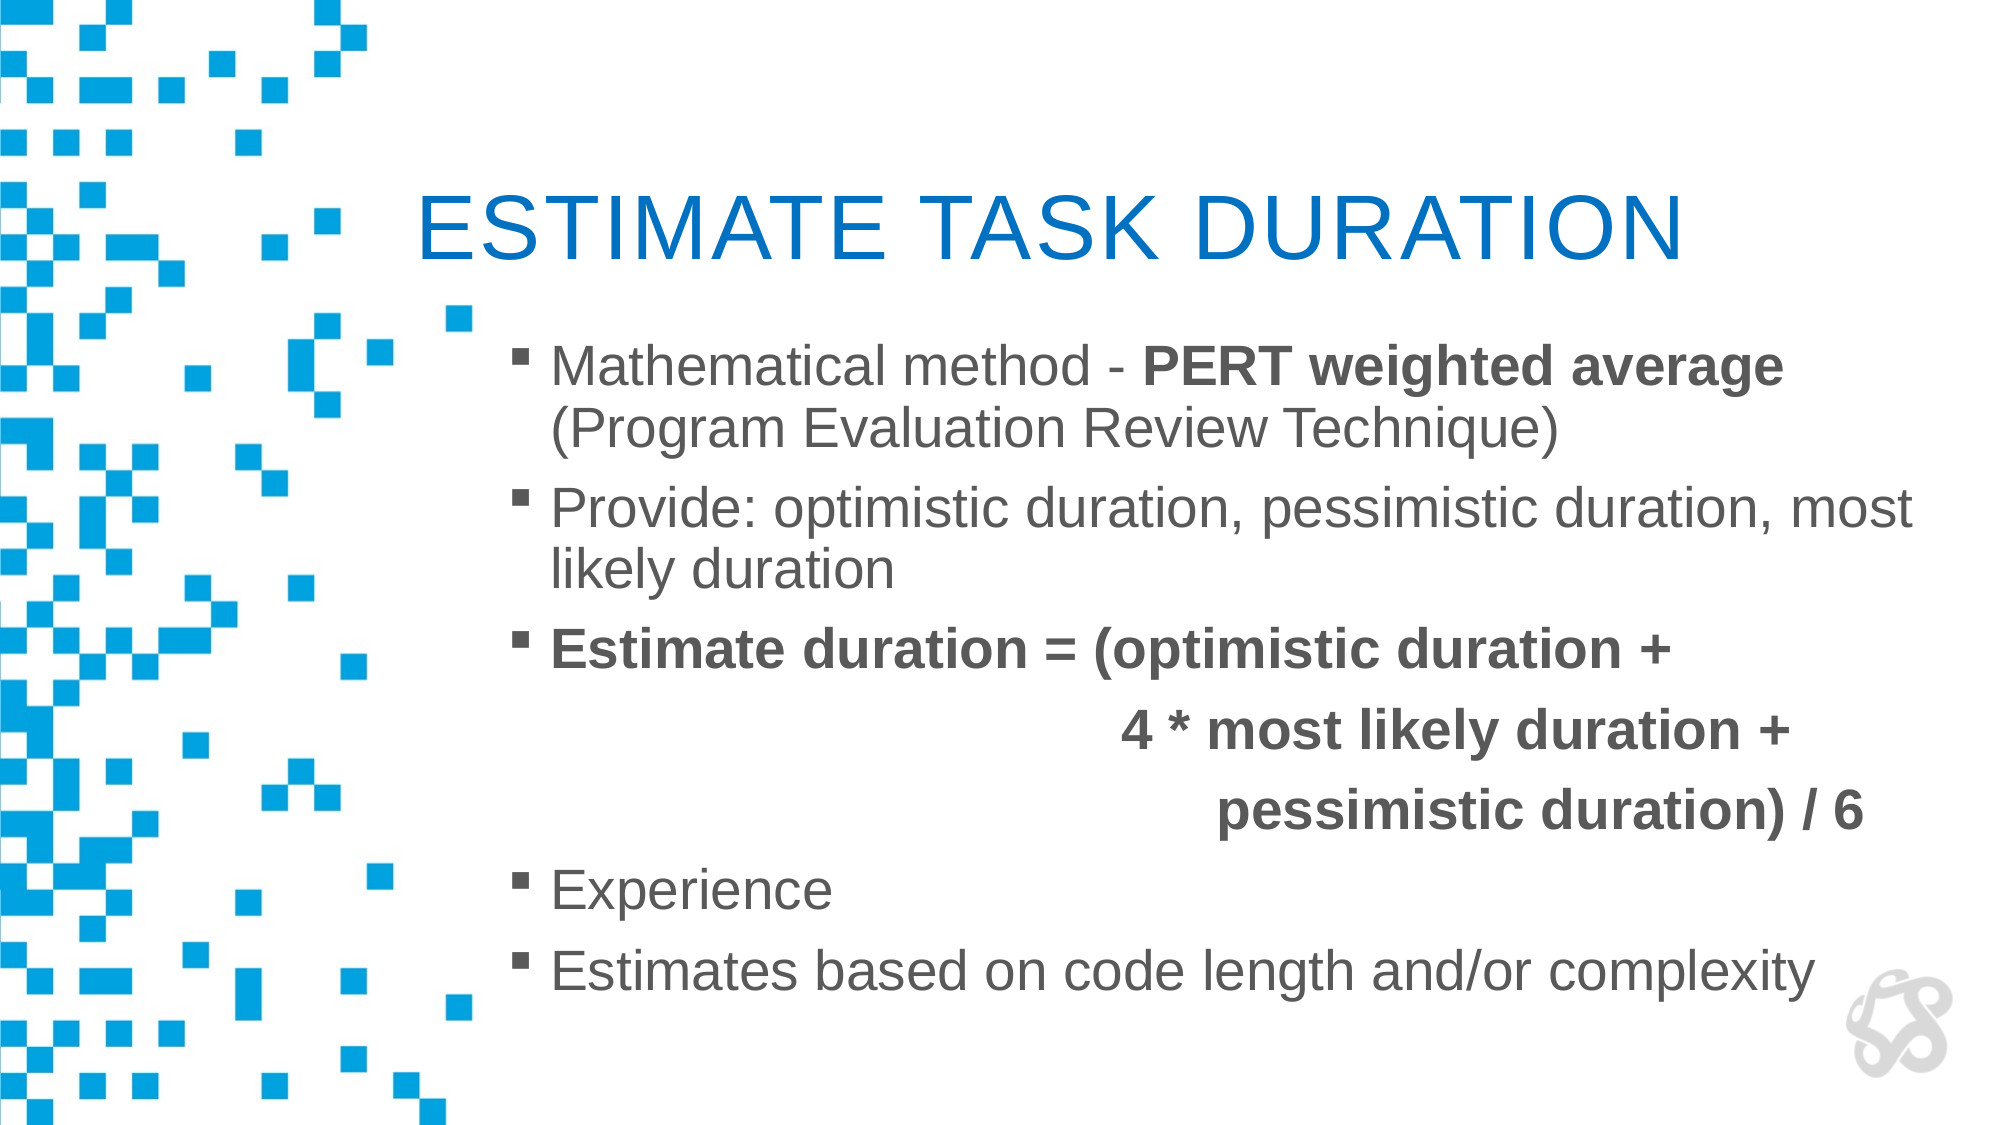

# Estimate task duration
Mathematical method - PERT weighted average (Program Evaluation Review Technique)
Provide: optimistic duration, pessimistic duration, most likely duration
Estimate duration = (optimistic duration +
                                       4 * most likely duration +
                                             pessimistic duration) / 6
Experience
Estimates based on code length and/or complexity